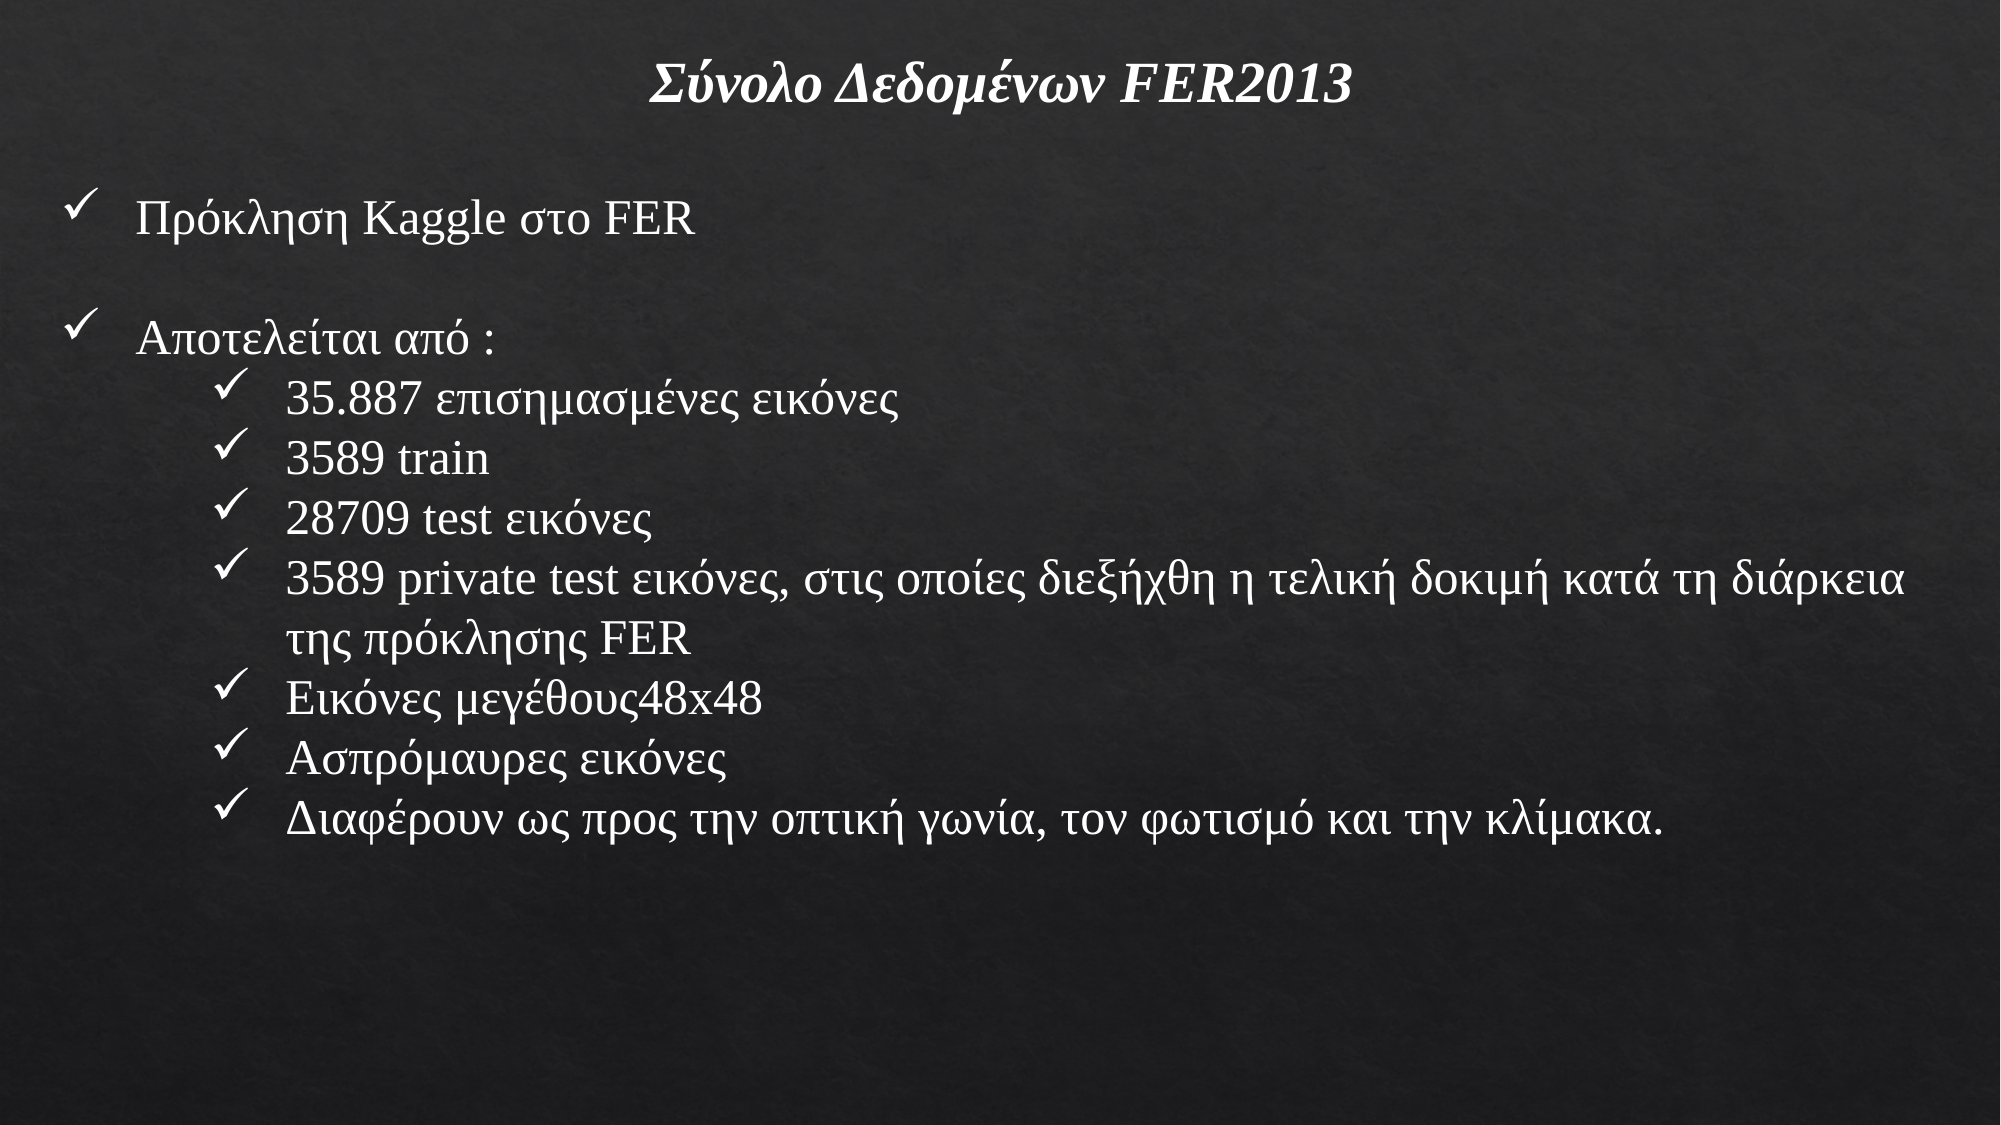

Σύνολο Δεδομένων FER2013

Πρόκληση Kaggle στο FER

Αποτελείται από :
35.887 επισημασμένες εικόνες
3589 train
28709 test εικόνες
3589 private test εικόνες, στις οποίες διεξήχθη η τελική δοκιμή κατά τη διάρκεια της πρόκλησης FER
Εικόνες μεγέθους48x48
Ασπρόμαυρες εικόνες
Διαφέρουν ως προς την οπτική γωνία, τον φωτισμό και την κλίμακα.